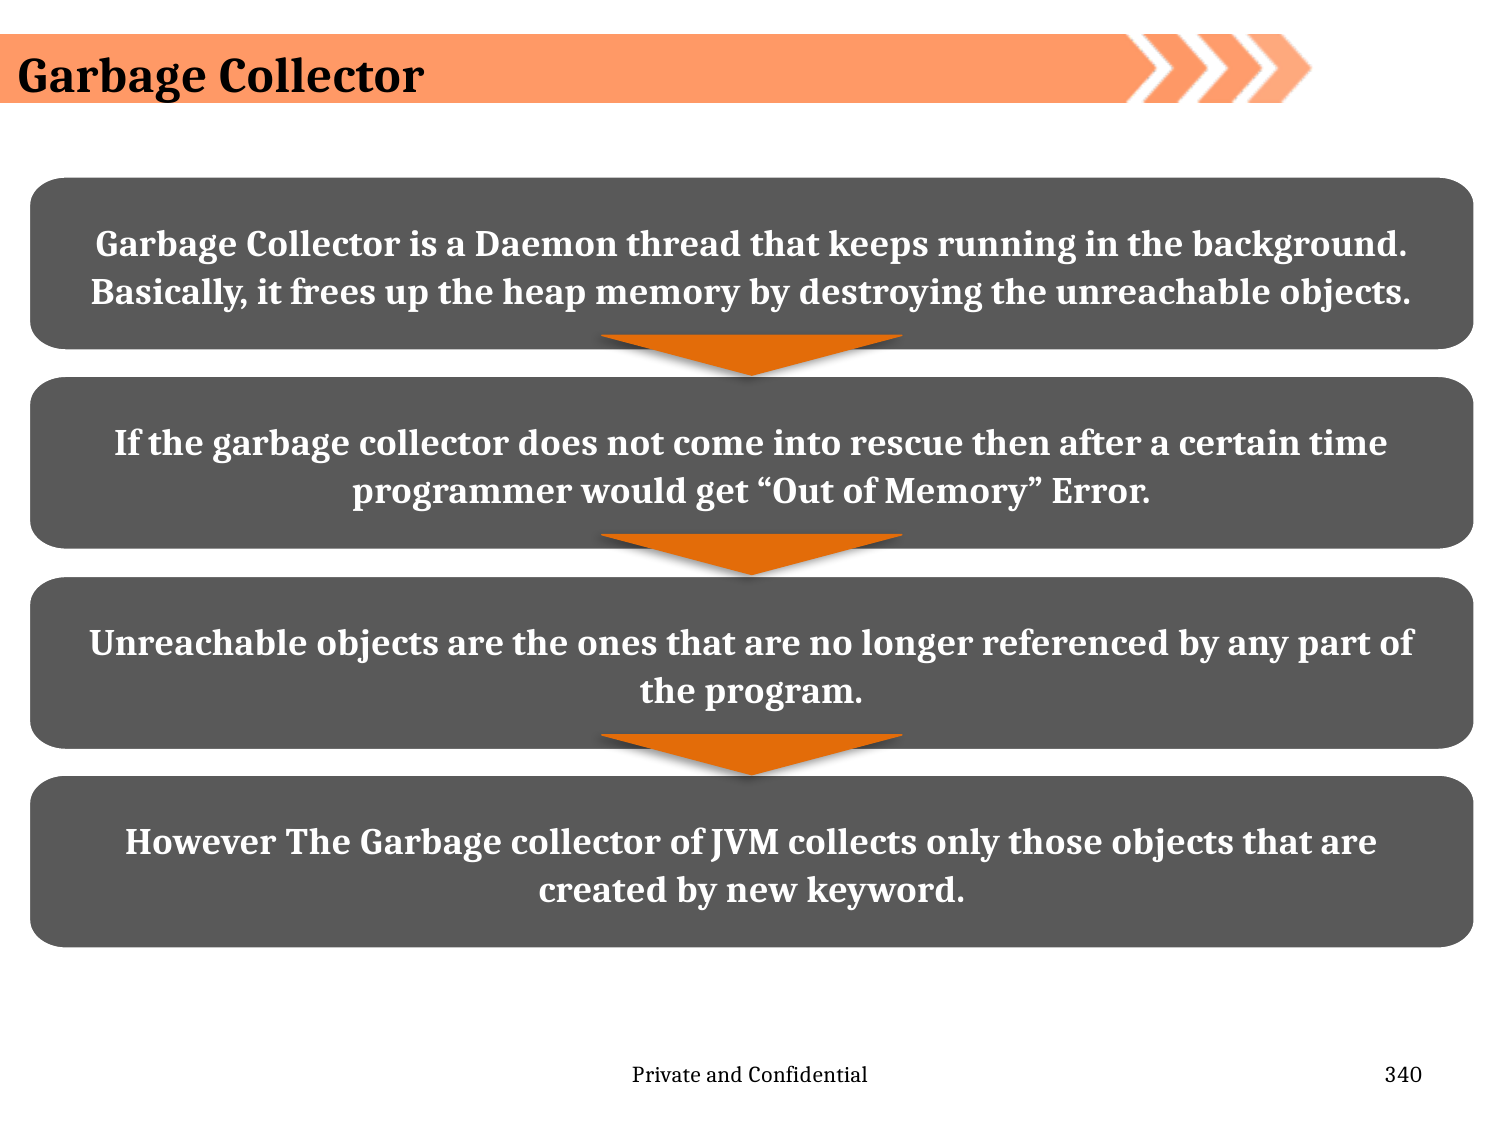

Garbage Collector
Garbage Collector is a Daemon thread that keeps running in the background. Basically, it frees up the heap memory by destroying the unreachable objects.

If the garbage collector does not come into rescue then after a certain time programmer would get “Out of Memory” Error.

Unreachable objects are the ones that are no longer referenced by any part of the program.

However The Garbage collector of JVM collects only those objects that are created by new keyword.